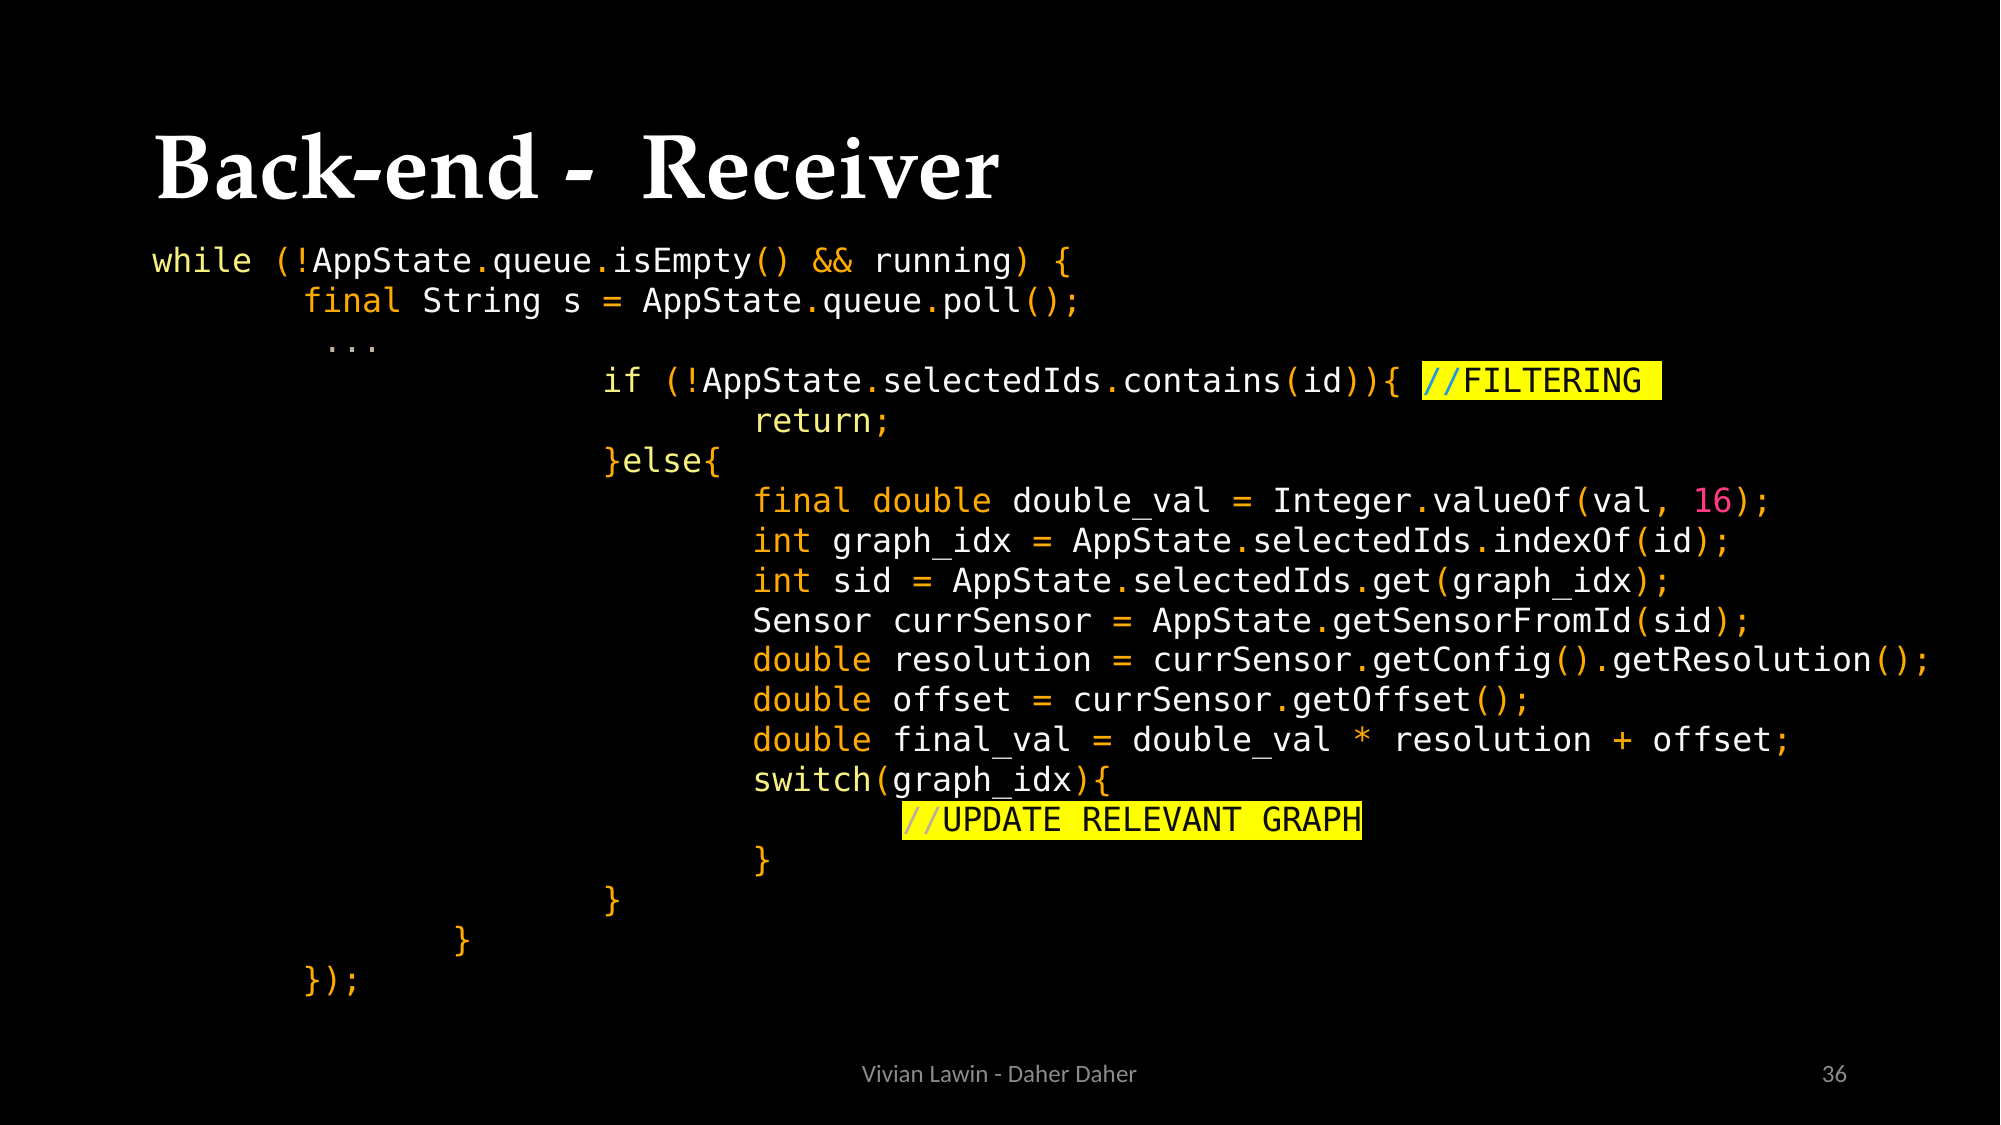

# Back-end -  Receiver
while (!AppState.queue.isEmpty() && running) {
	final String s = AppState.queue.poll();
	 ...
			if (!AppState.selectedIds.contains(id)){ //FILTERING
				return;
			}else{
				final double double_val = Integer.valueOf(val, 16);
				int graph_idx = AppState.selectedIds.indexOf(id);
				int sid = AppState.selectedIds.get(graph_idx);
				Sensor currSensor = AppState.getSensorFromId(sid);
				double resolution = currSensor.getConfig().getResolution();
				double offset = currSensor.getOffset();
				double final_val = double_val * resolution + offset;
				switch(graph_idx){
					//UPDATE RELEVANT GRAPH
				}
			}
		}
	});
Vivian Lawin - Daher Daher
36